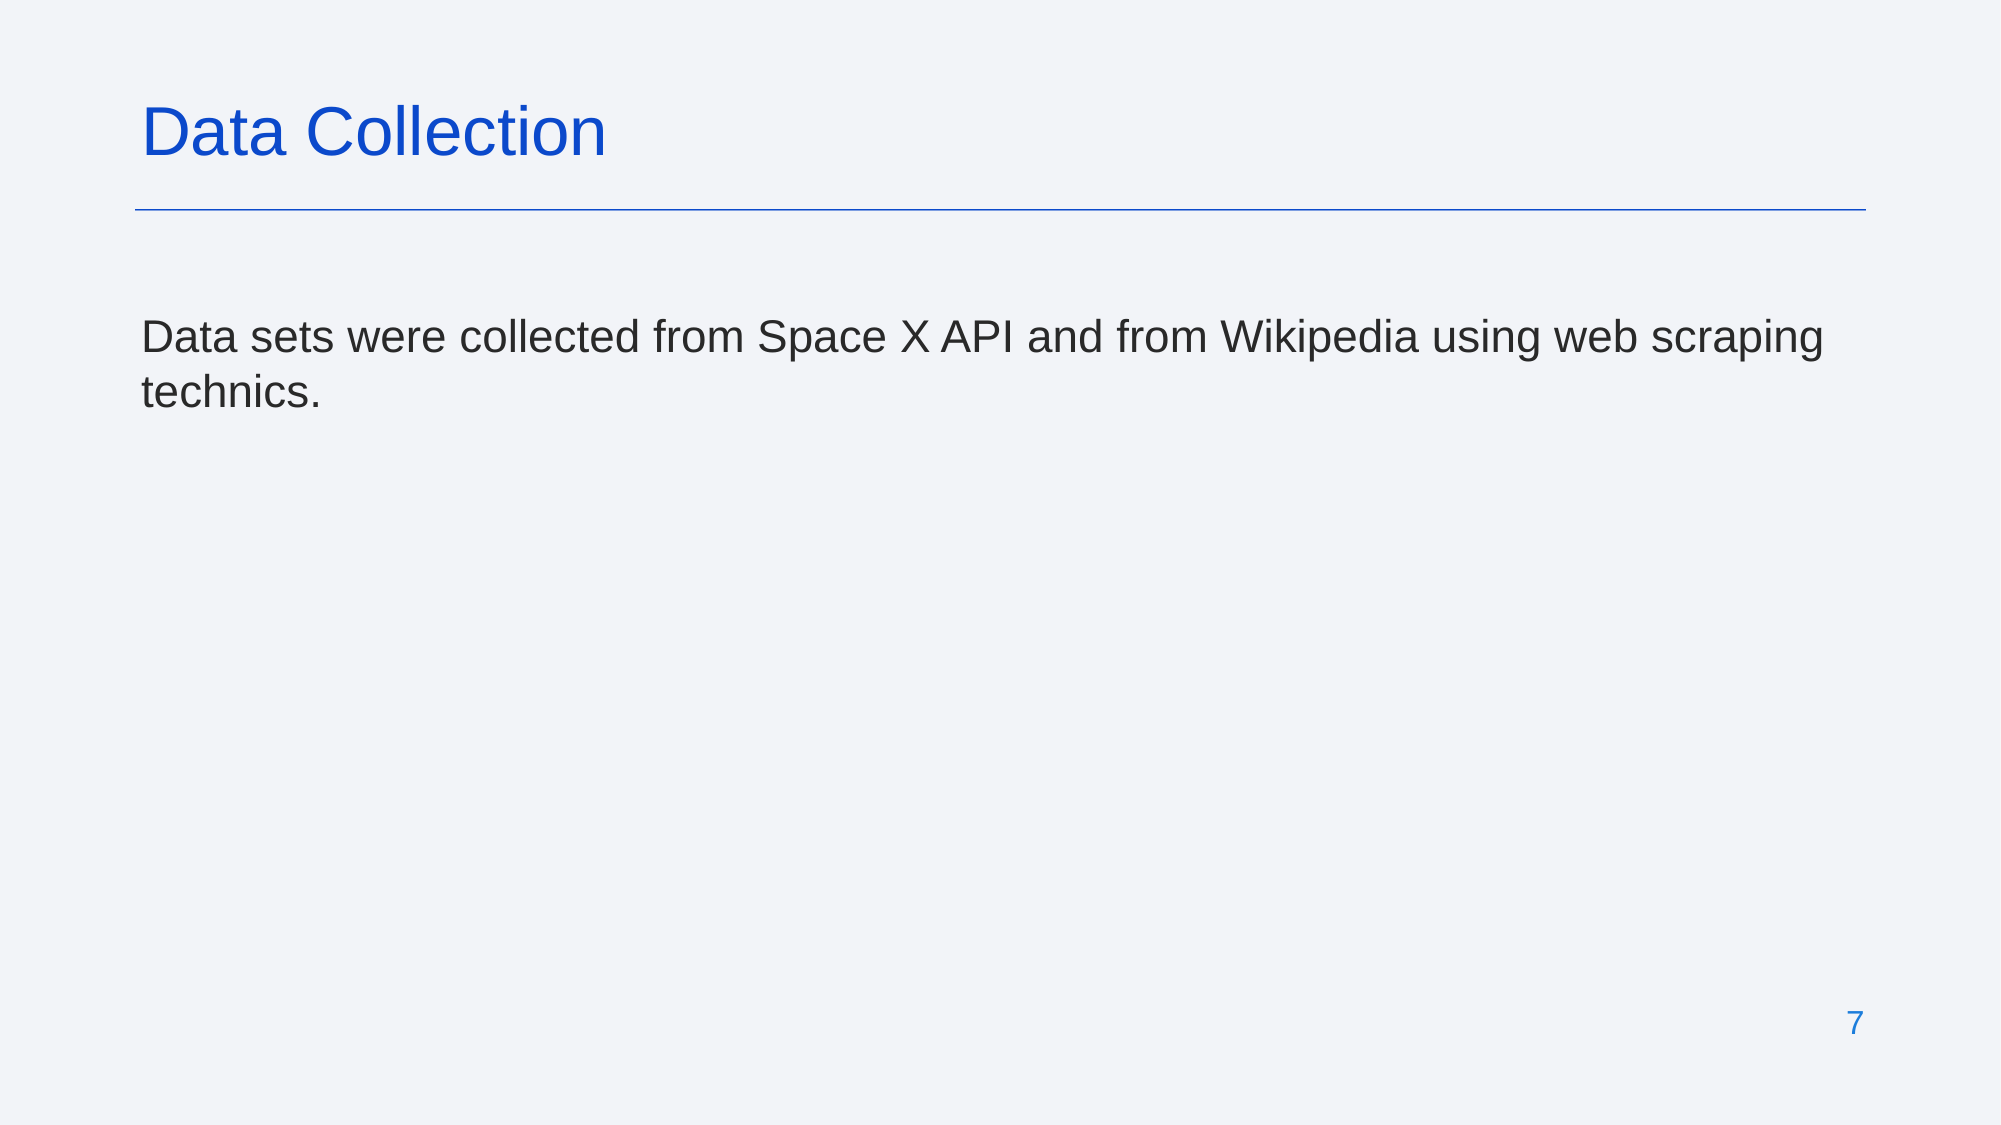

Data Collection
Data sets were collected from Space X API and from Wikipedia using web scraping technics.

7